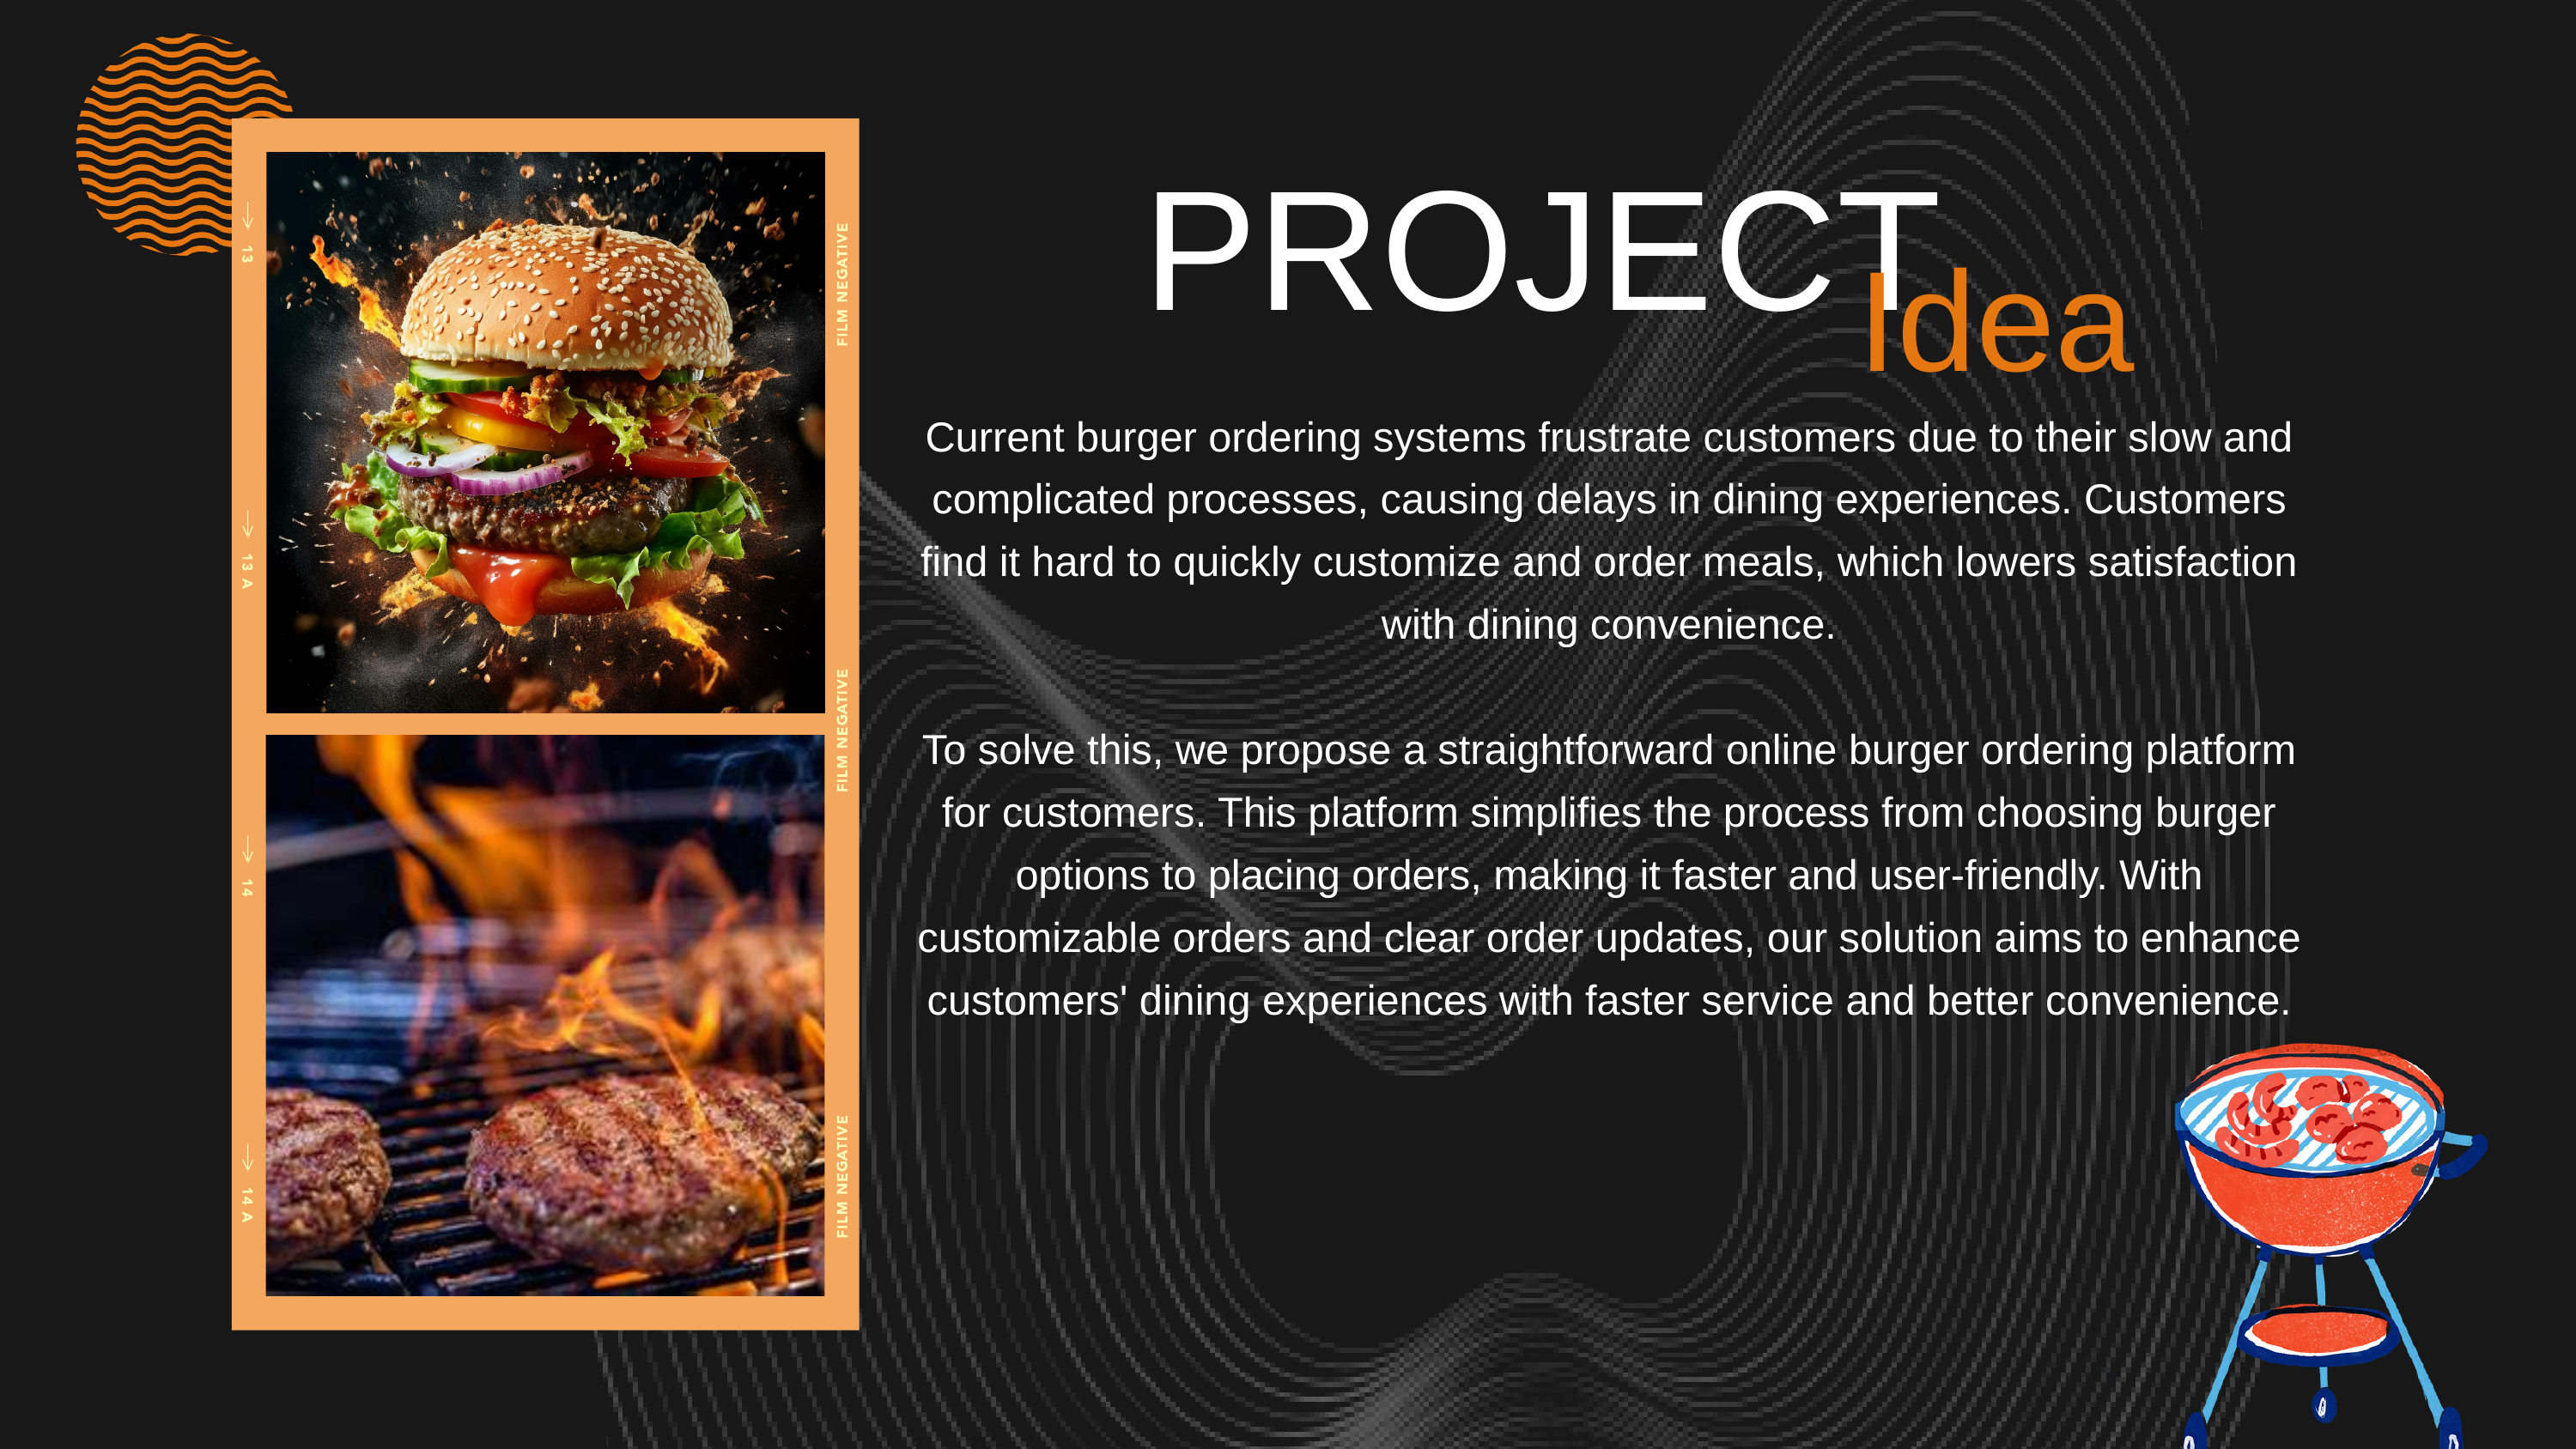

PROJECT

Idea
Current burger ordering systems frustrate customers due to their slow and complicated processes, causing delays in dining experiences. Customers find it hard to quickly customize and order meals, which lowers satisfaction with dining convenience.

To solve this, we propose a straightforward online burger ordering platform for customers. This platform simplifies the process from choosing burger options to placing orders, making it faster and user-friendly. With customizable orders and clear order updates, our solution aims to enhance customers' dining experiences with faster service and better convenience.